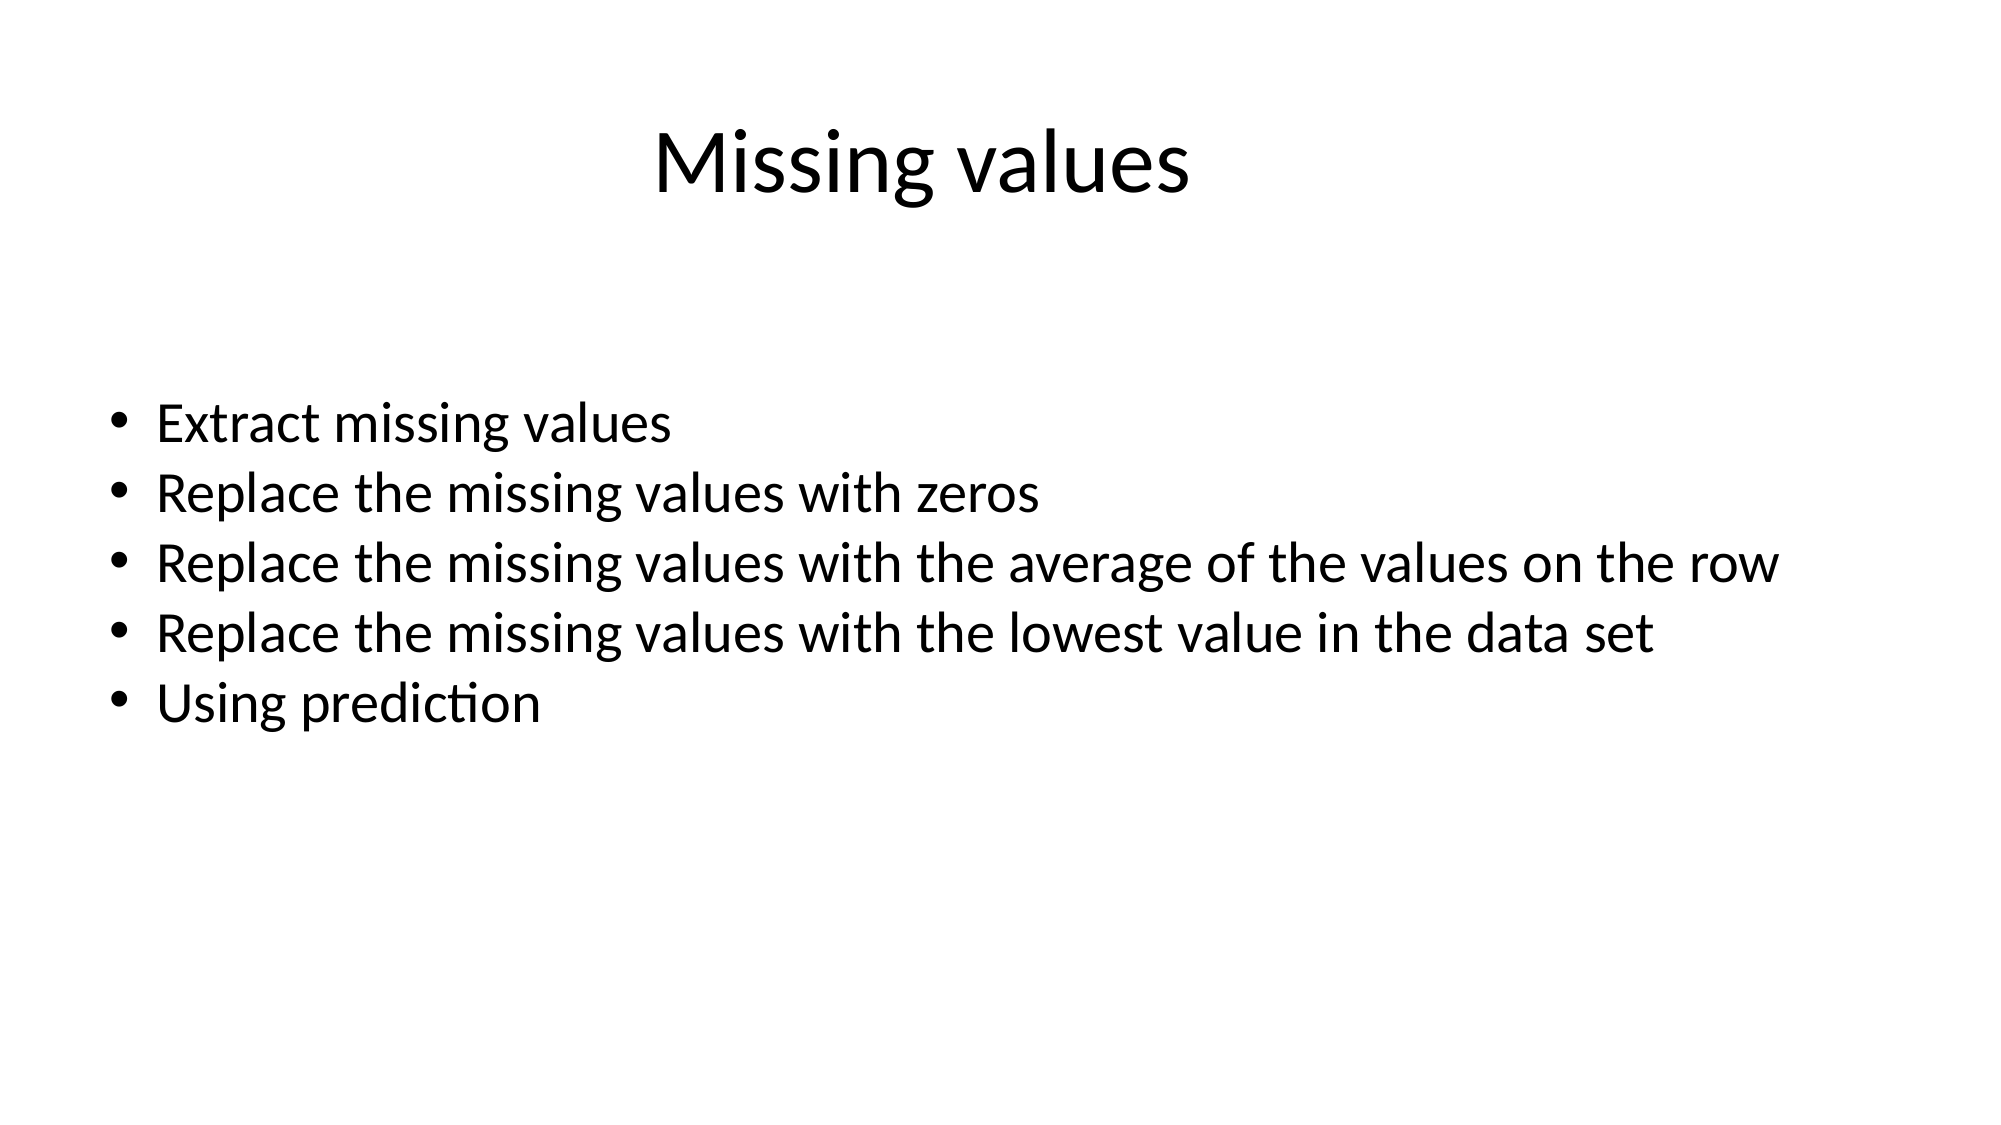

Missing values
Extract missing values
Replace the missing values with zeros
Replace the missing values with the average of the values on the row
Replace the missing values with the lowest value in the data set
Using prediction